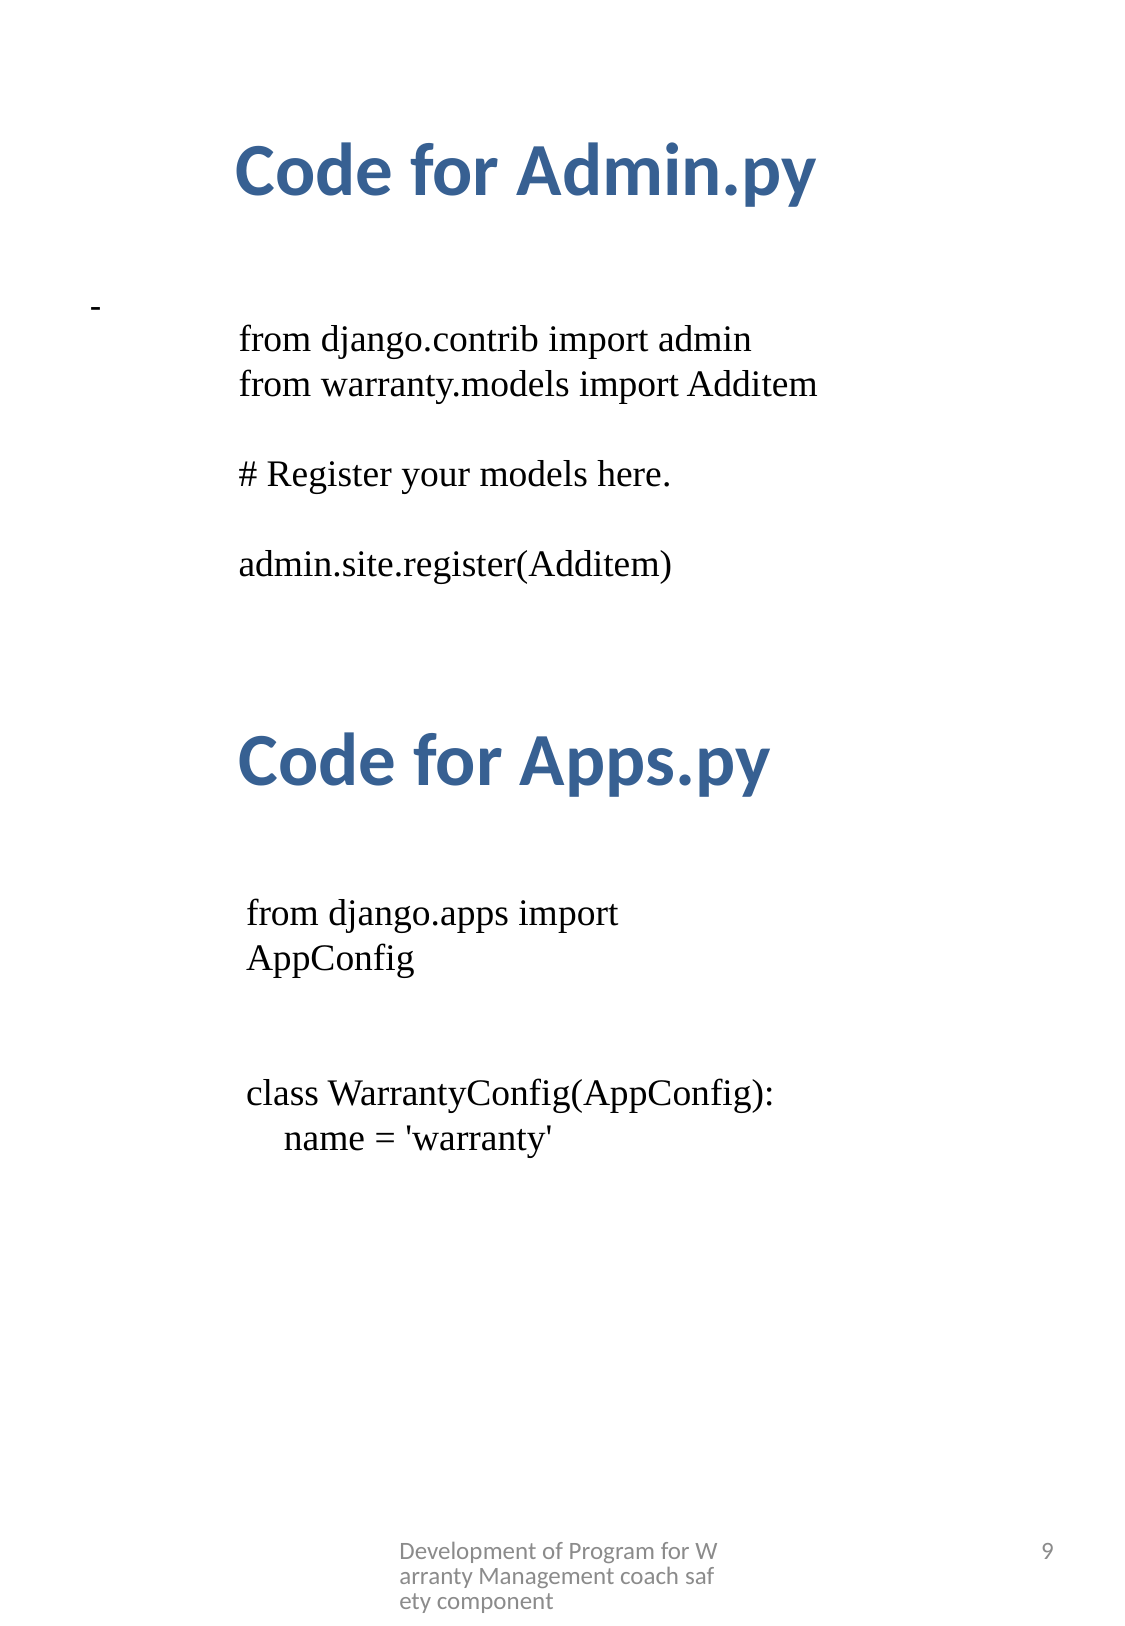

Code for Admin.py
-
from django.contrib import admin
from warranty.models import Additem
# Register your models here.
admin.site.register(Additem)

Code for Apps.py
from django.apps import AppConfig
class WarrantyConfig(AppConfig):
    name = 'warranty'

Development of Program for Warranty Management coach safety component
9